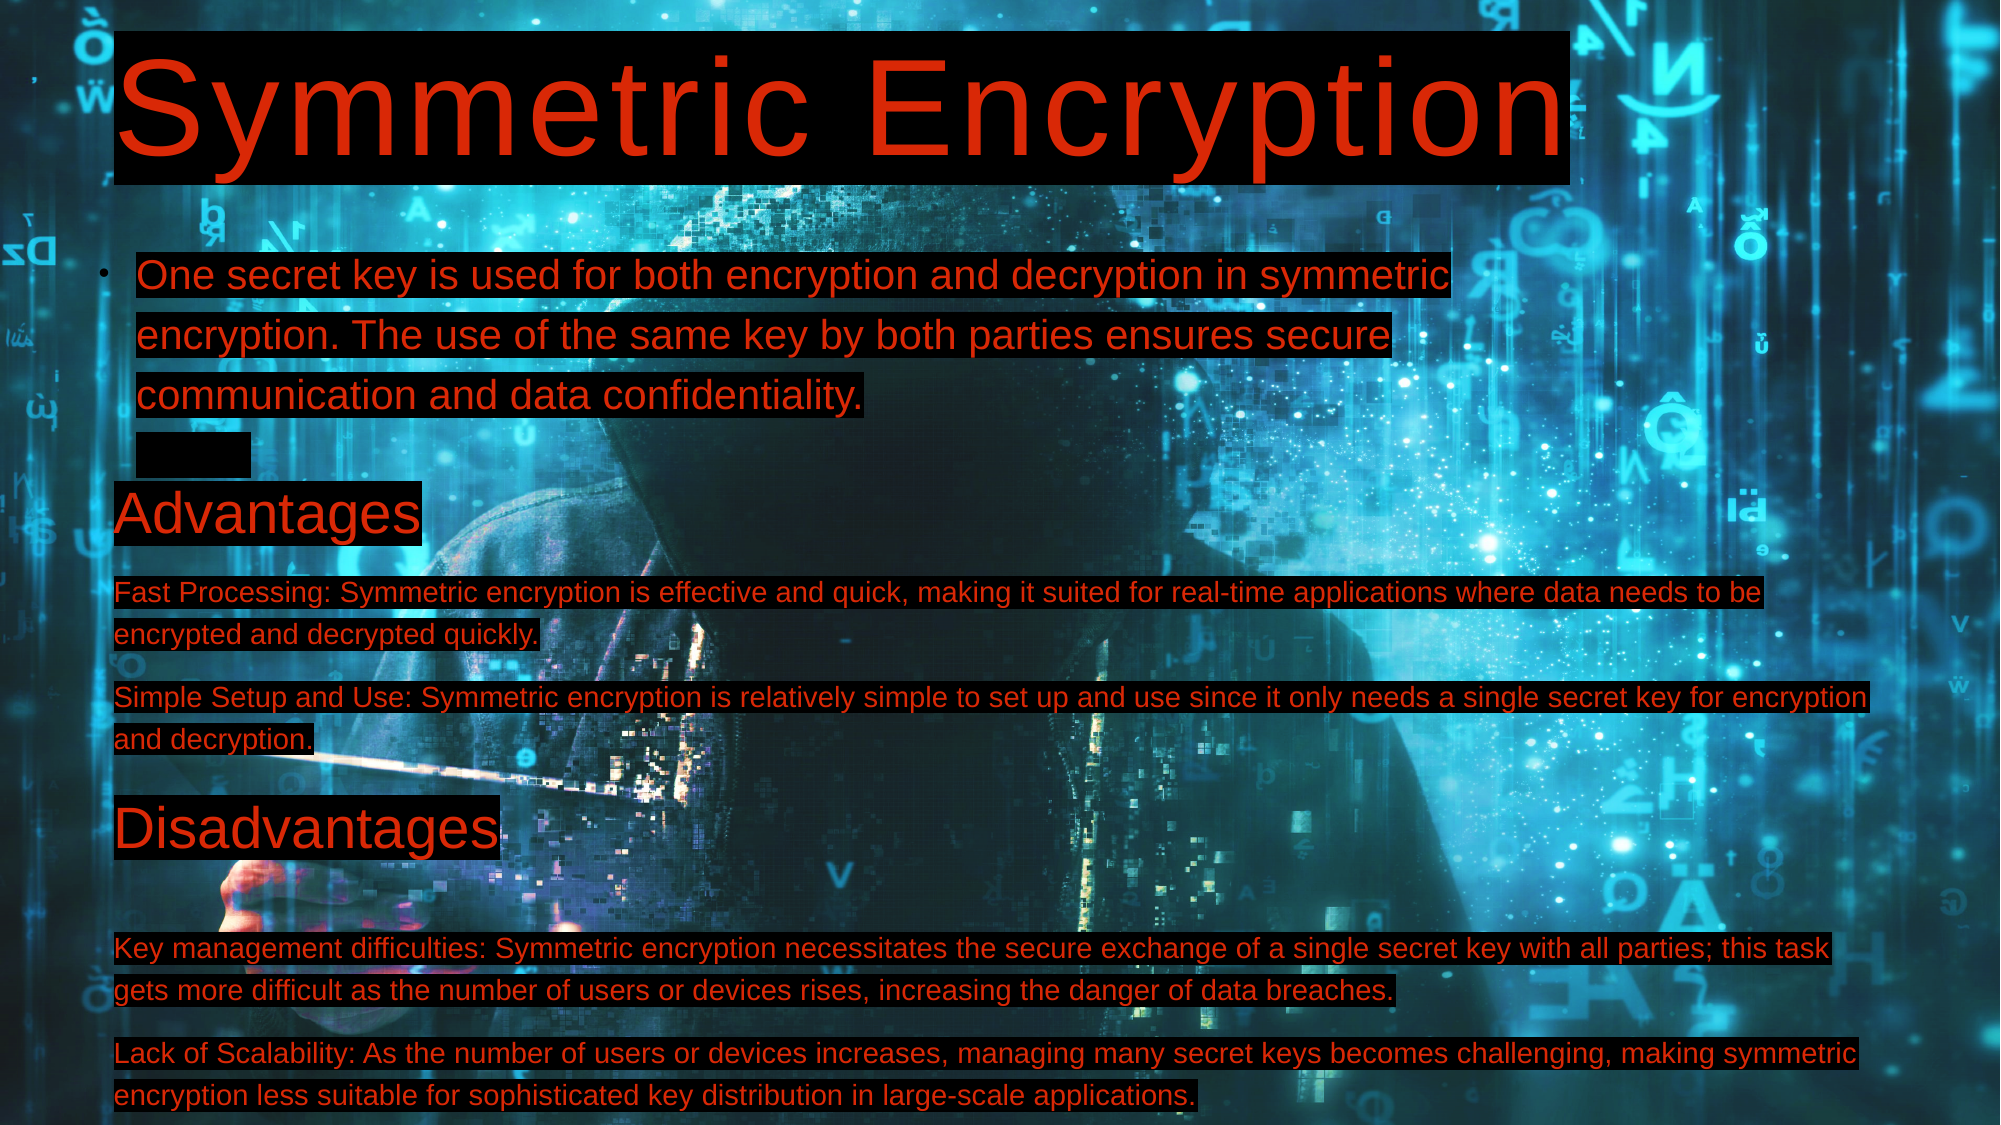

# Symmetric Encryption
One secret key is used for both encryption and decryption in symmetric encryption. The use of the same key by both parties ensures secure communication and data confidentiality.
Advantages
Fast Processing: Symmetric encryption is effective and quick, making it suited for real-time applications where data needs to be encrypted and decrypted quickly.
Simple Setup and Use: Symmetric encryption is relatively simple to set up and use since it only needs a single secret key for encryption and decryption.
Disadvantages
Key management difficulties: Symmetric encryption necessitates the secure exchange of a single secret key with all parties; this task gets more difficult as the number of users or devices rises, increasing the danger of data breaches.
Lack of Scalability: As the number of users or devices increases, managing many secret keys becomes challenging, making symmetric encryption less suitable for sophisticated key distribution in large-scale applications.